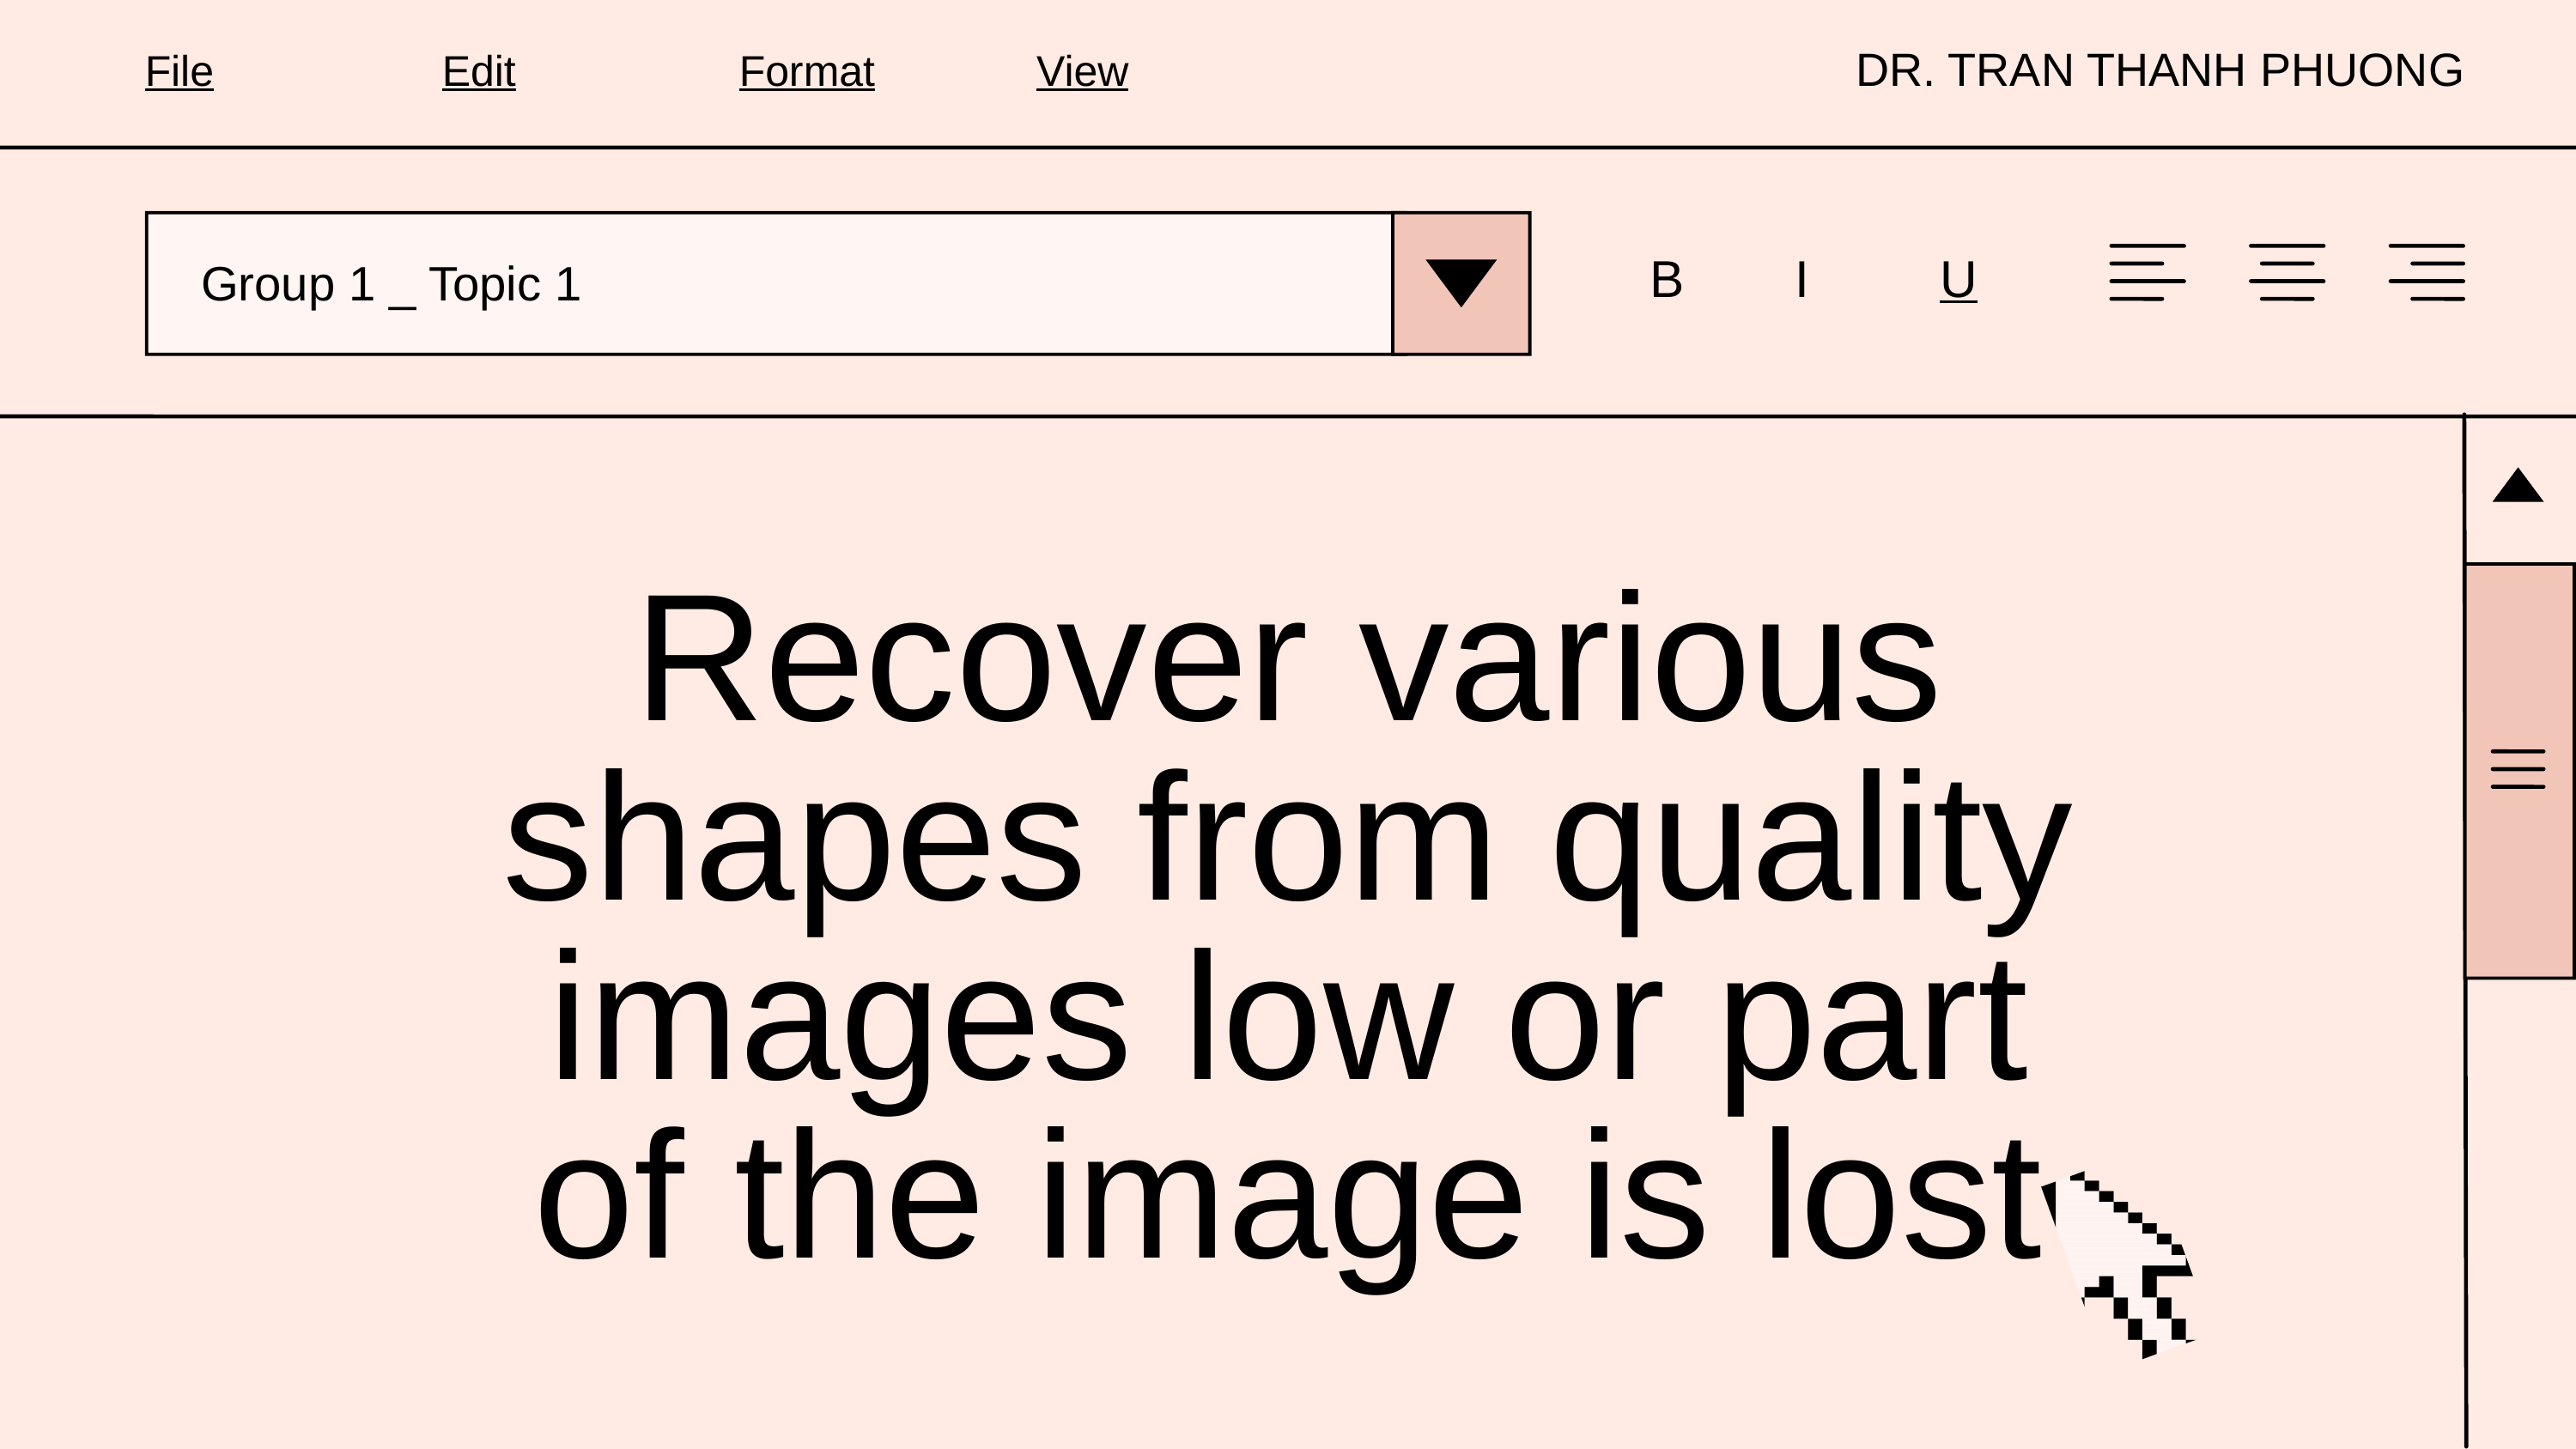

DR. TRAN THANH PHUONG
File
Edit
Format
View

B
I
U

Group 1 _ Topic 1

Recover various shapes from quality images low or part of the image is lost